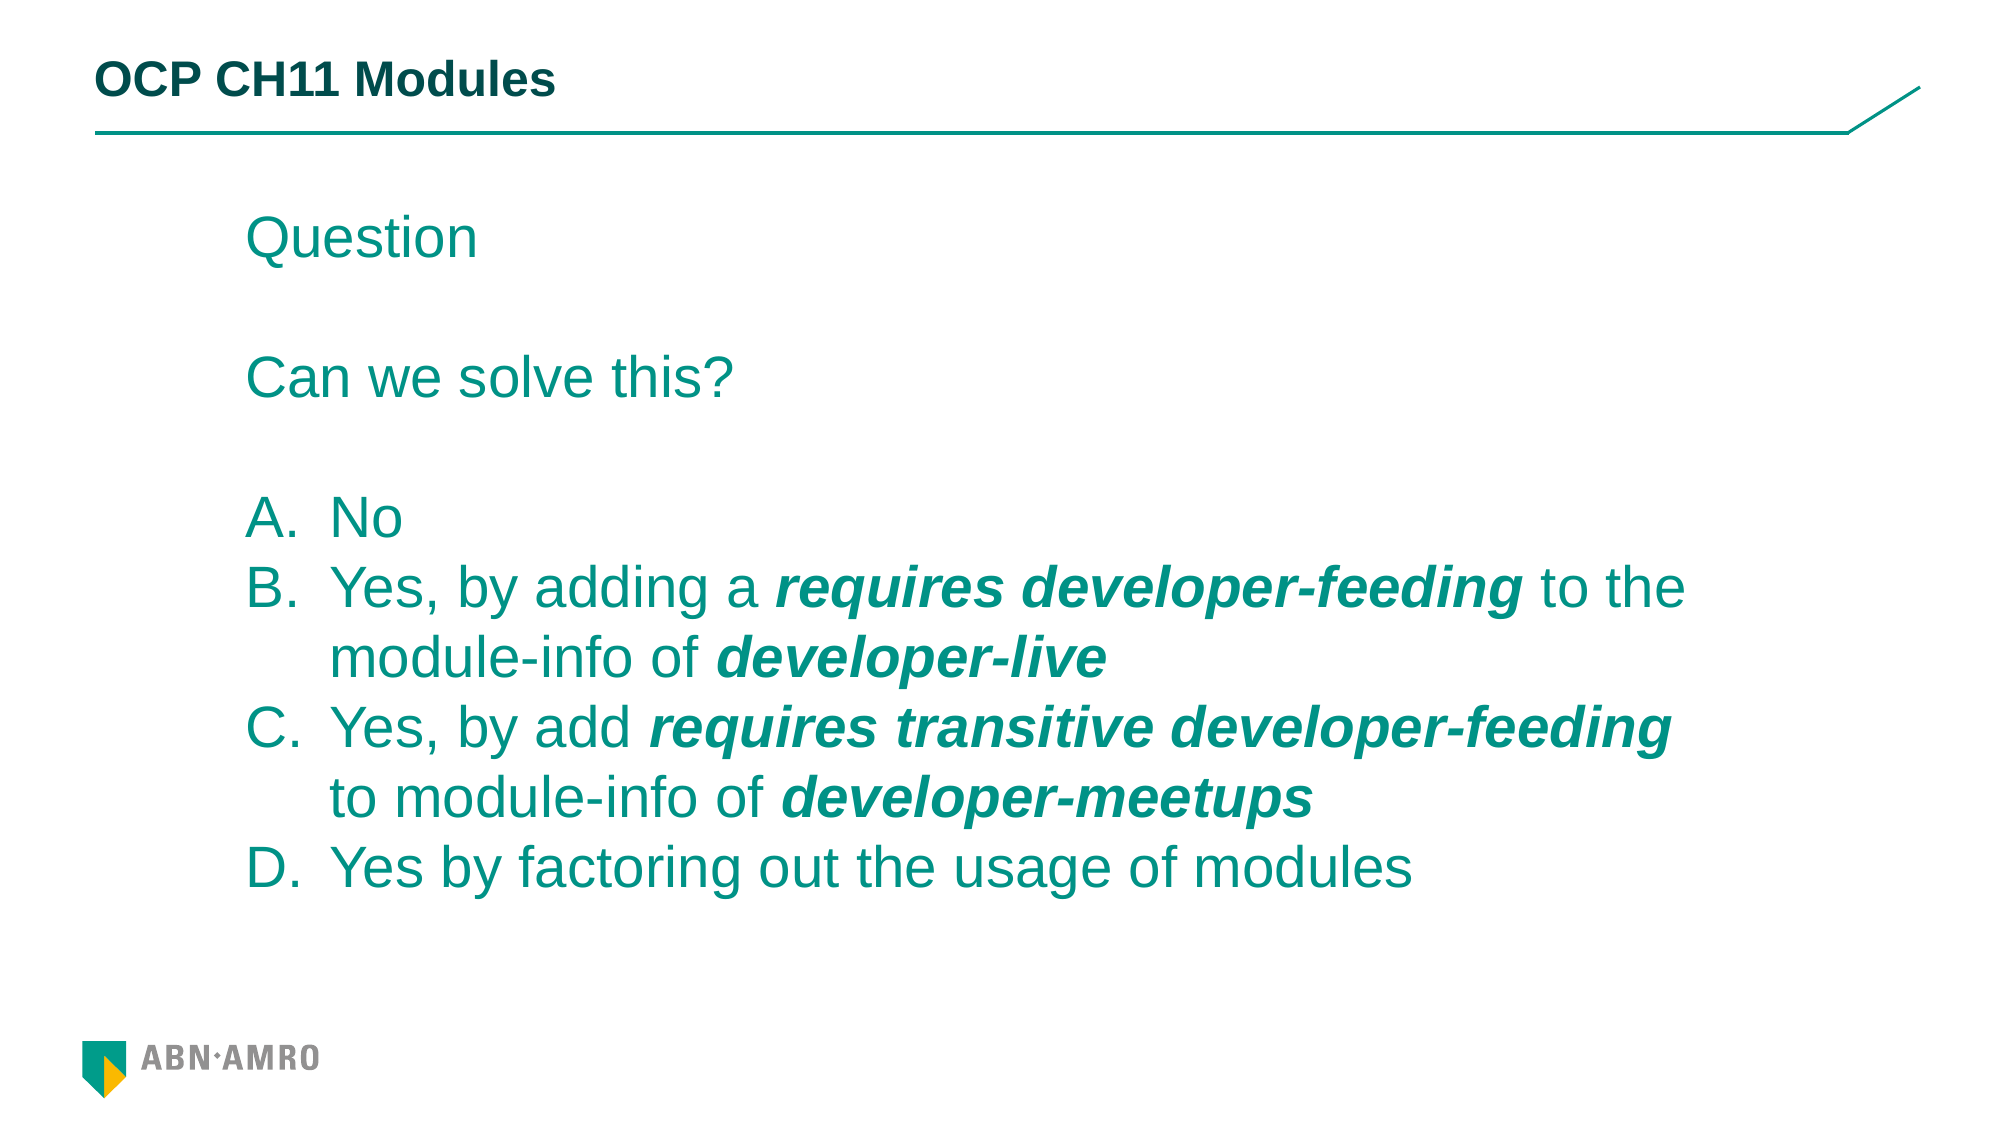

# OCP CH11 Modules
Question

Can we solve this?

No
Yes, by adding a requires developer-feeding to the module-info of developer-live
Yes, by add requires transitive developer-feeding to module-info of developer-meetups
Yes by factoring out the usage of modules